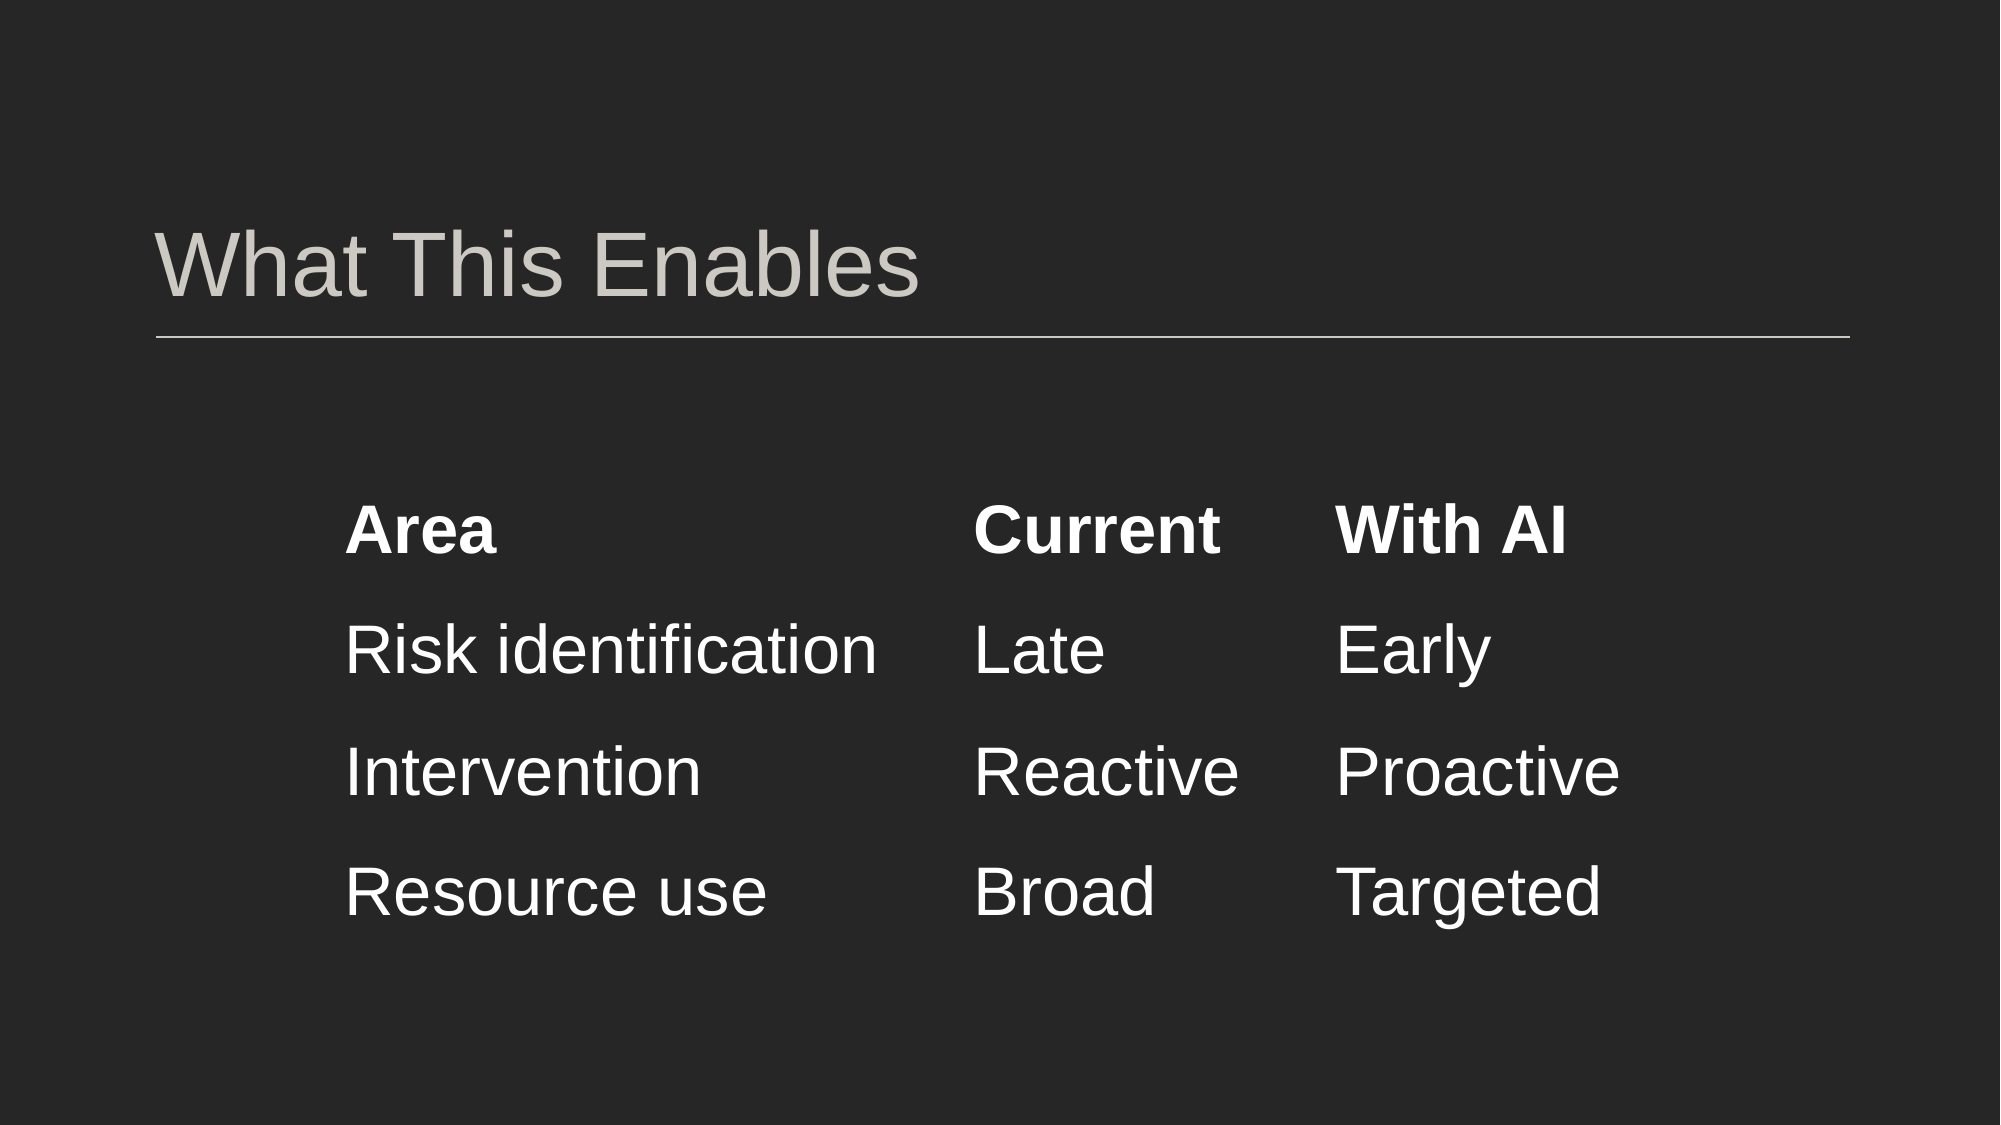

# What This Enables
| Area | Current | With AI |
| --- | --- | --- |
| Risk identification | Late | Early |
| Intervention | Reactive | Proactive |
| Resource use | Broad | Targeted |